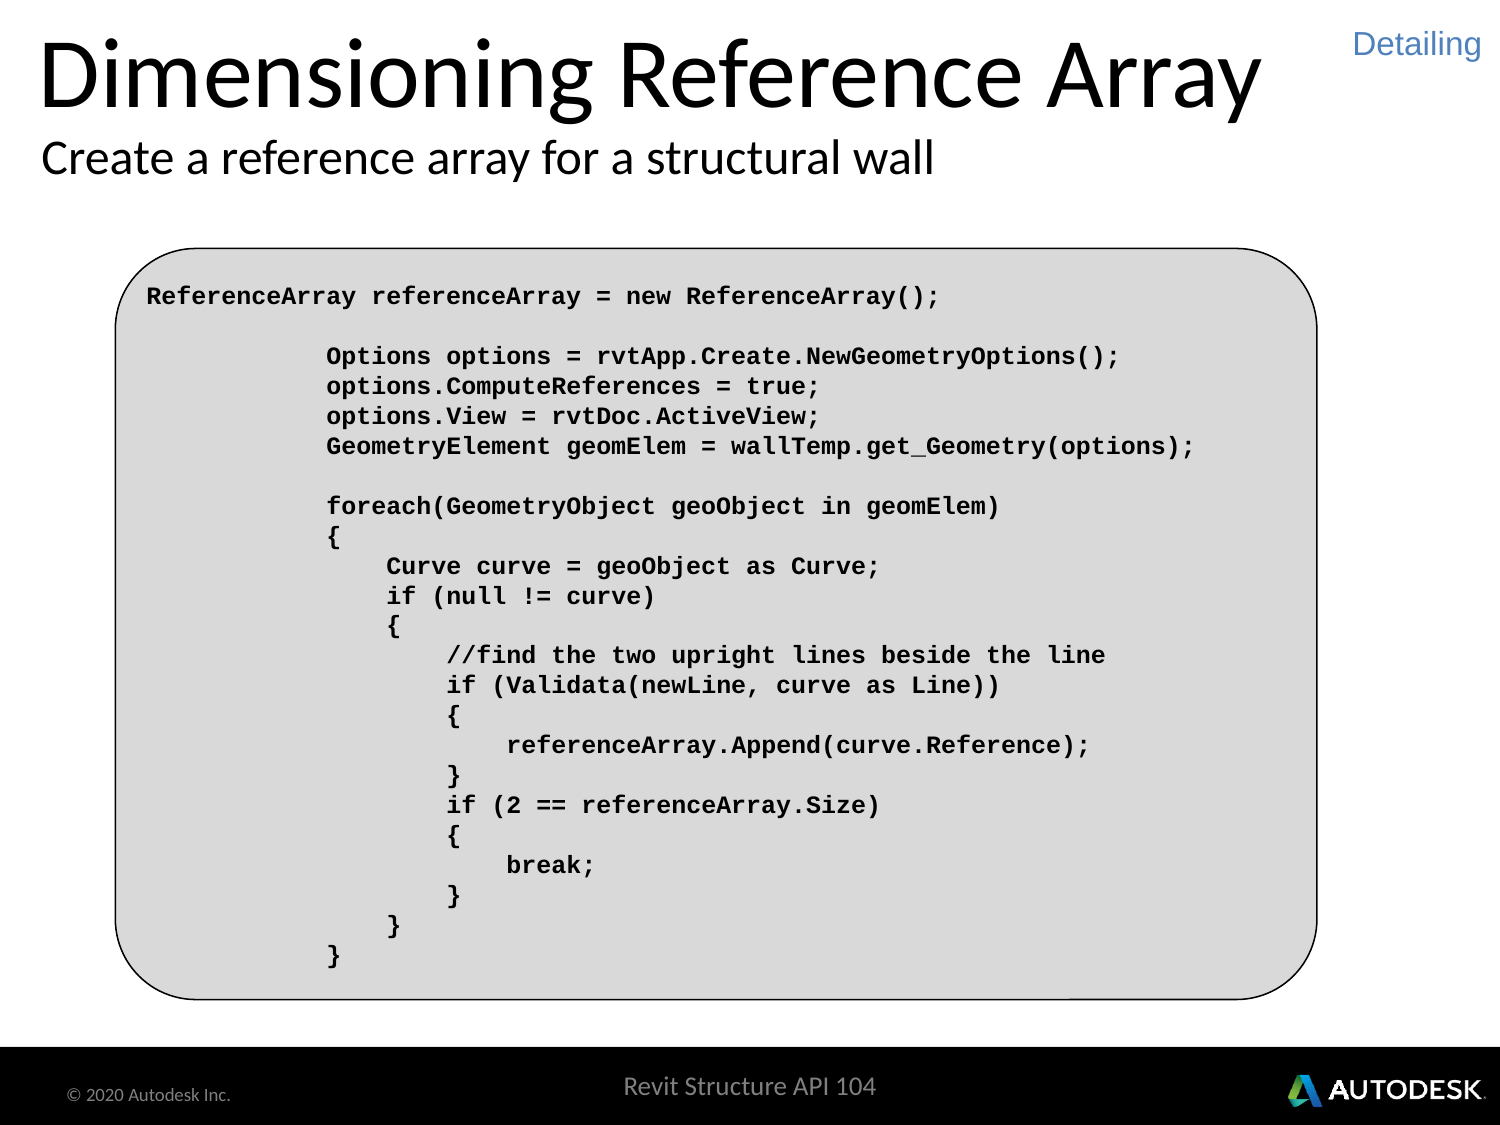

# Dimensioning Reference Array
Detailing
Create a reference array for a structural wall
ReferenceArray referenceArray = new ReferenceArray();

            Options options = rvtApp.Create.NewGeometryOptions();
            options.ComputeReferences = true;
            options.View = rvtDoc.ActiveView;
            GeometryElement geomElem = wallTemp.get_Geometry(options);

            foreach(GeometryObject geoObject in geomElem)
            {
                Curve curve = geoObject as Curve;
                if (null != curve)
                {
                    //find the two upright lines beside the line
                    if (Validata(newLine, curve as Line))
                    {
                        referenceArray.Append(curve.Reference);
                    }
                    if (2 == referenceArray.Size)
                    {
                        break;
                    }
                }
            }